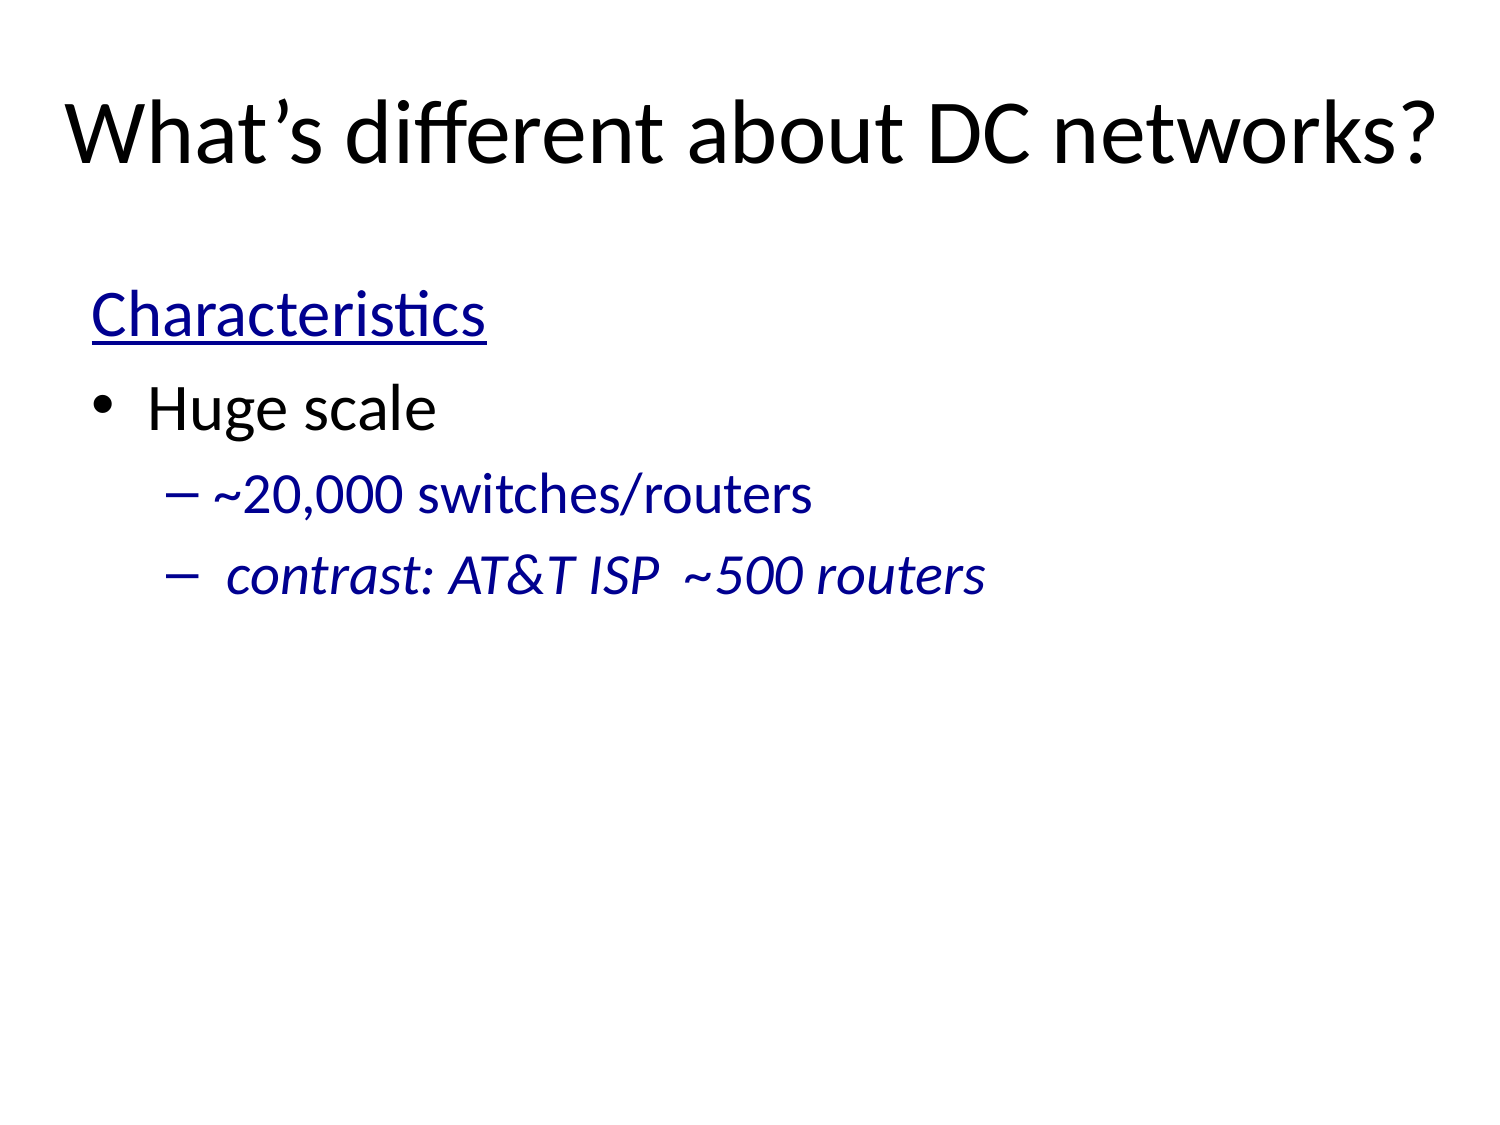

# What’s different about DC networks?
Characteristics
Huge scale
~20,000 switches/routers
 contrast: AT&T ISP  ~500 routers